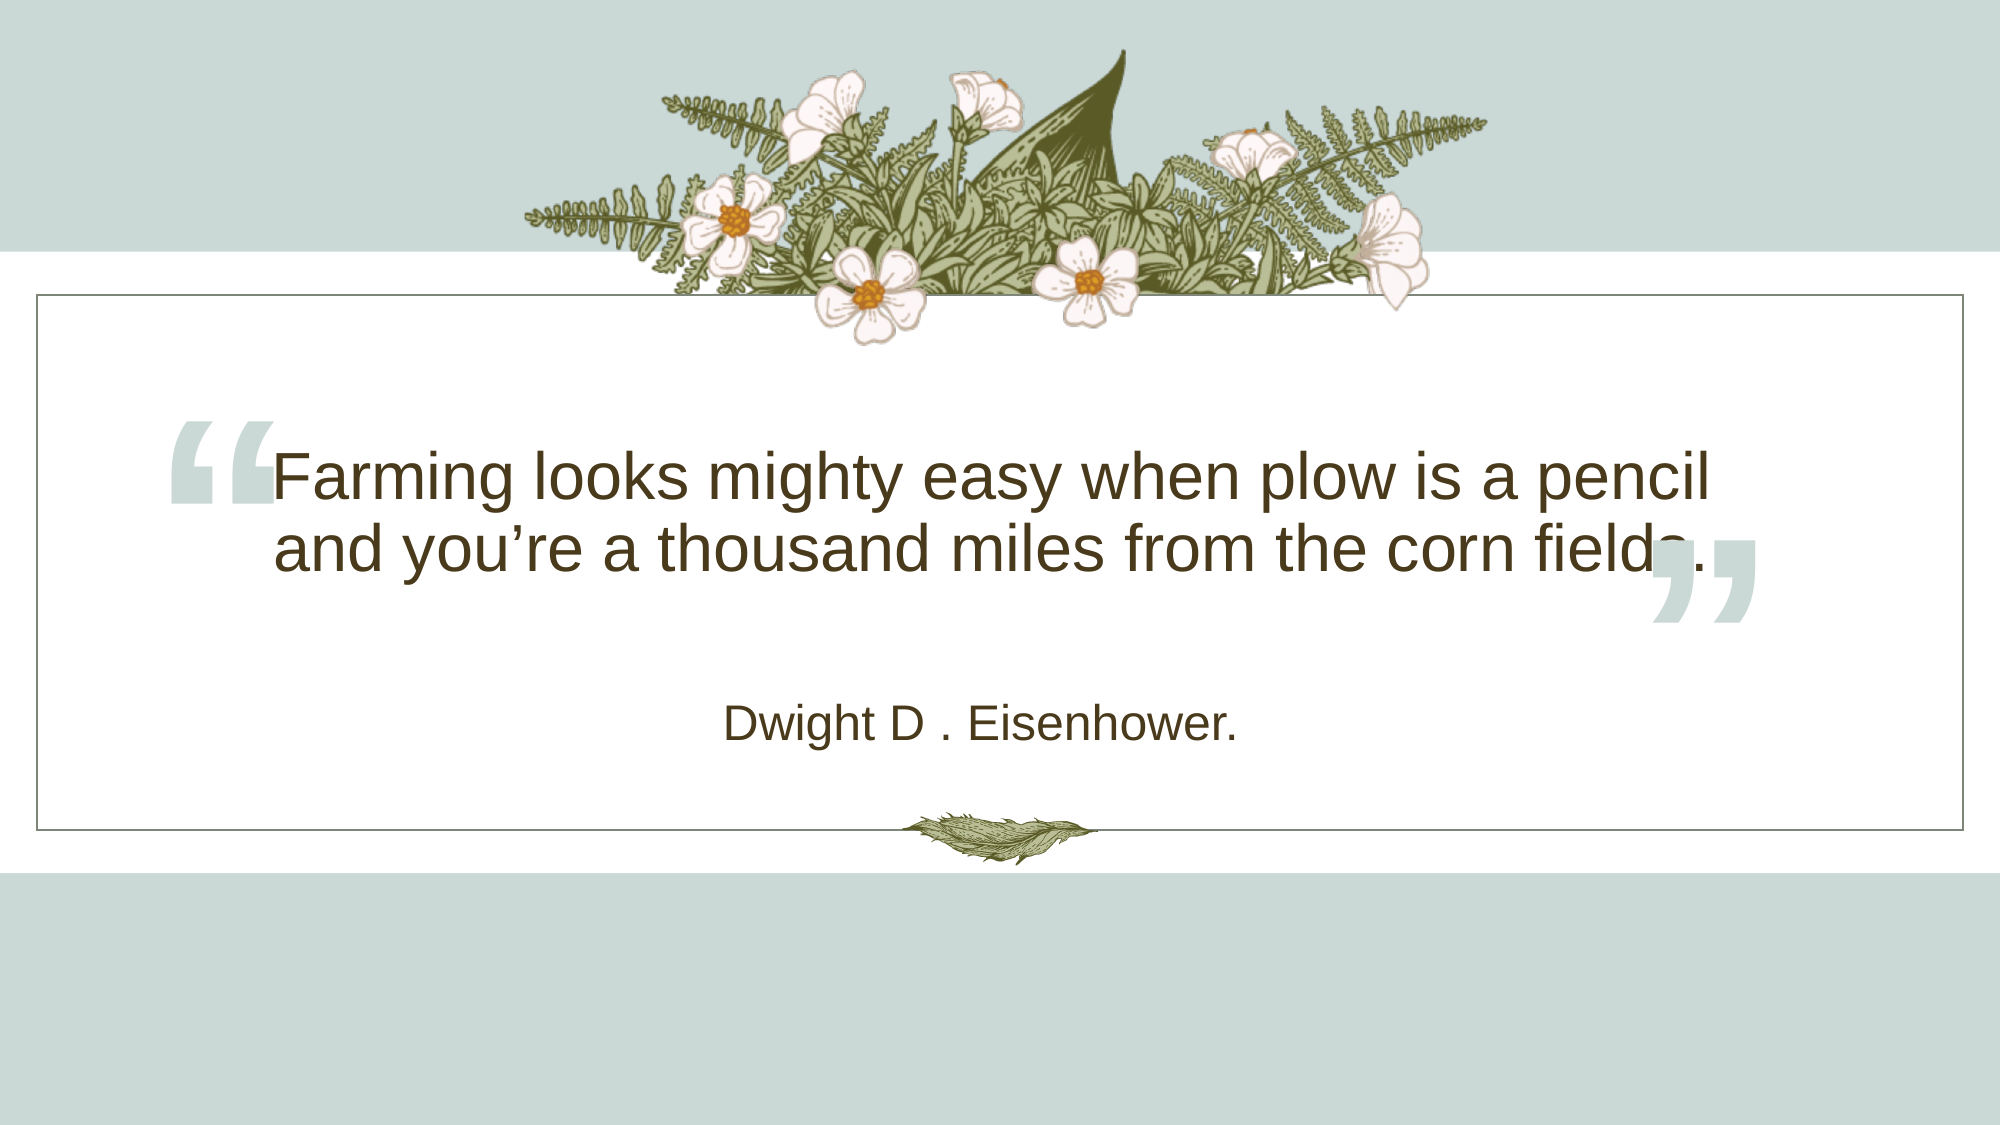

“
# Farming looks mighty easy when plow is a pencil and you’re a thousand miles from the corn fields.
”
Dwight D . Eisenhower.